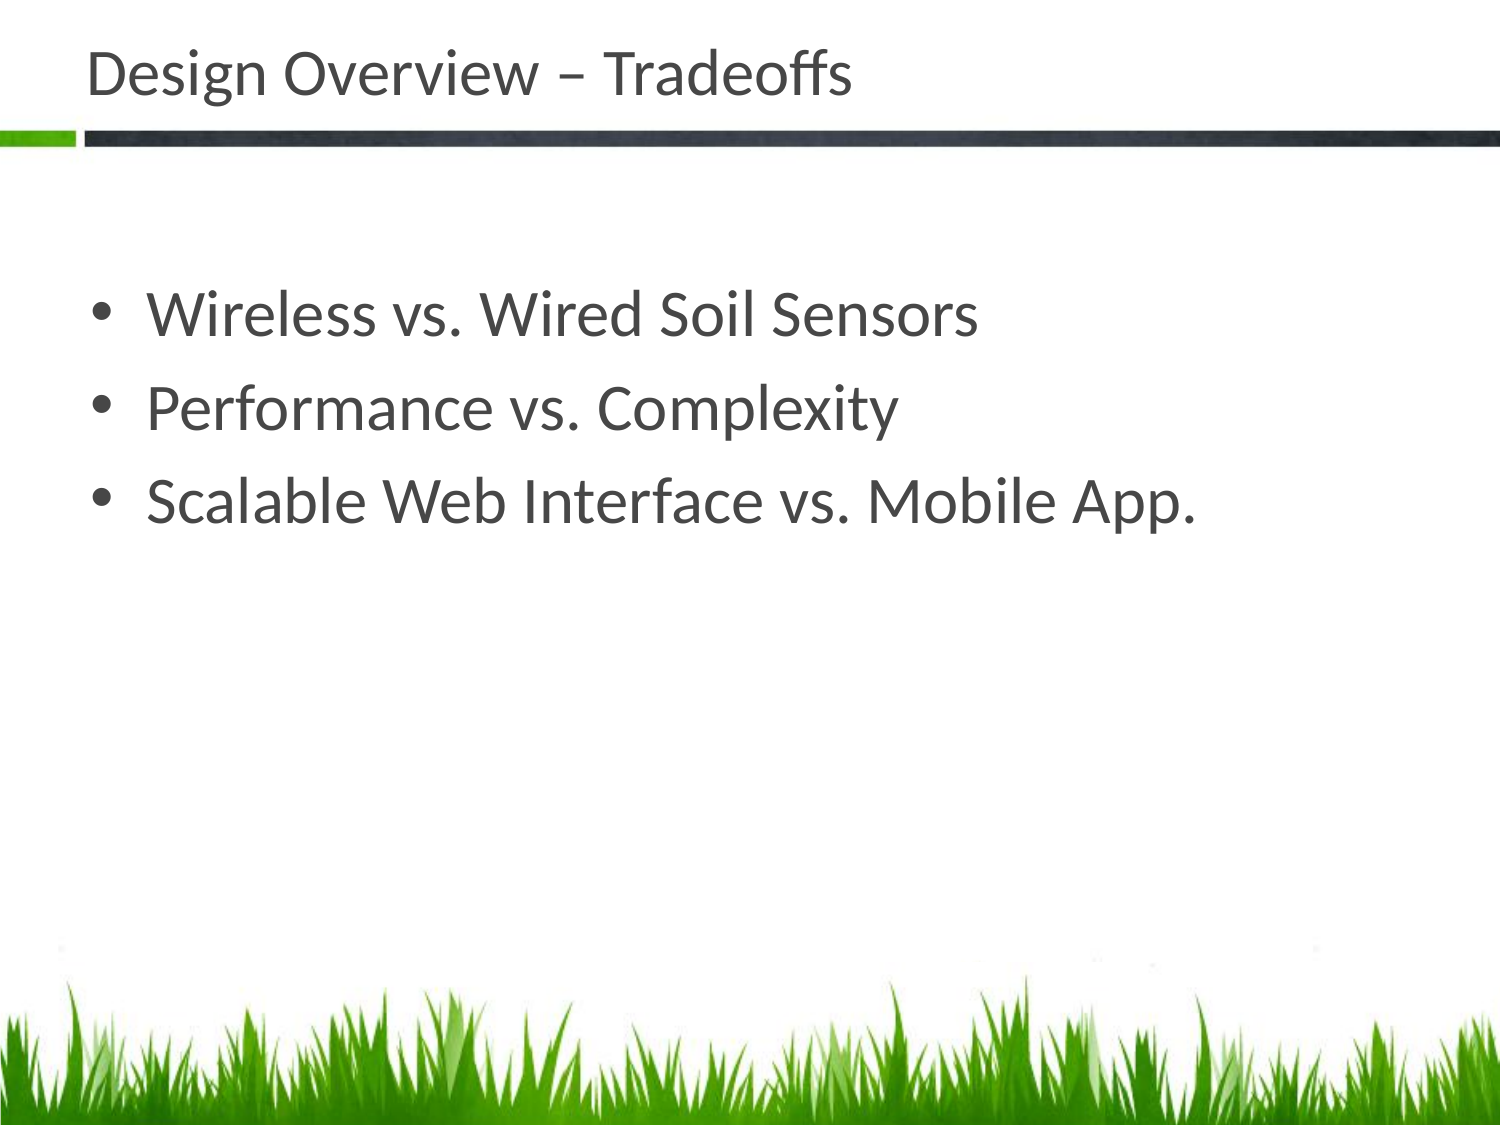

# Design Overview – Tradeoffs
Wireless vs. Wired Soil Sensors
Performance vs. Complexity
Scalable Web Interface vs. Mobile App.